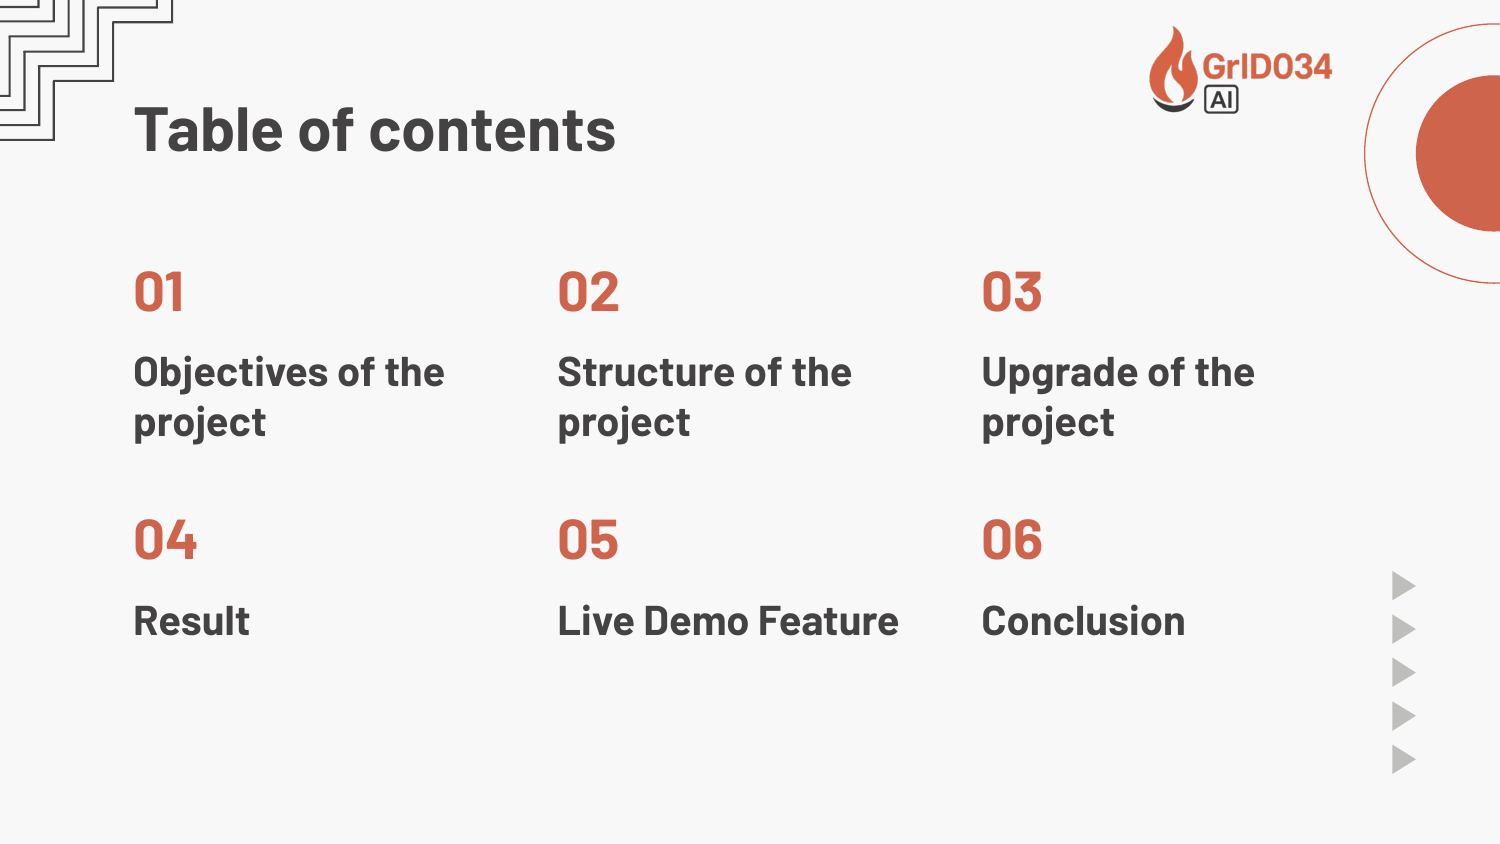

# Table of contents
01
02
03
Objectives of the project
Structure of the project
Upgrade of the project
04
05
06
Result
Live Demo Feature
Conclusion